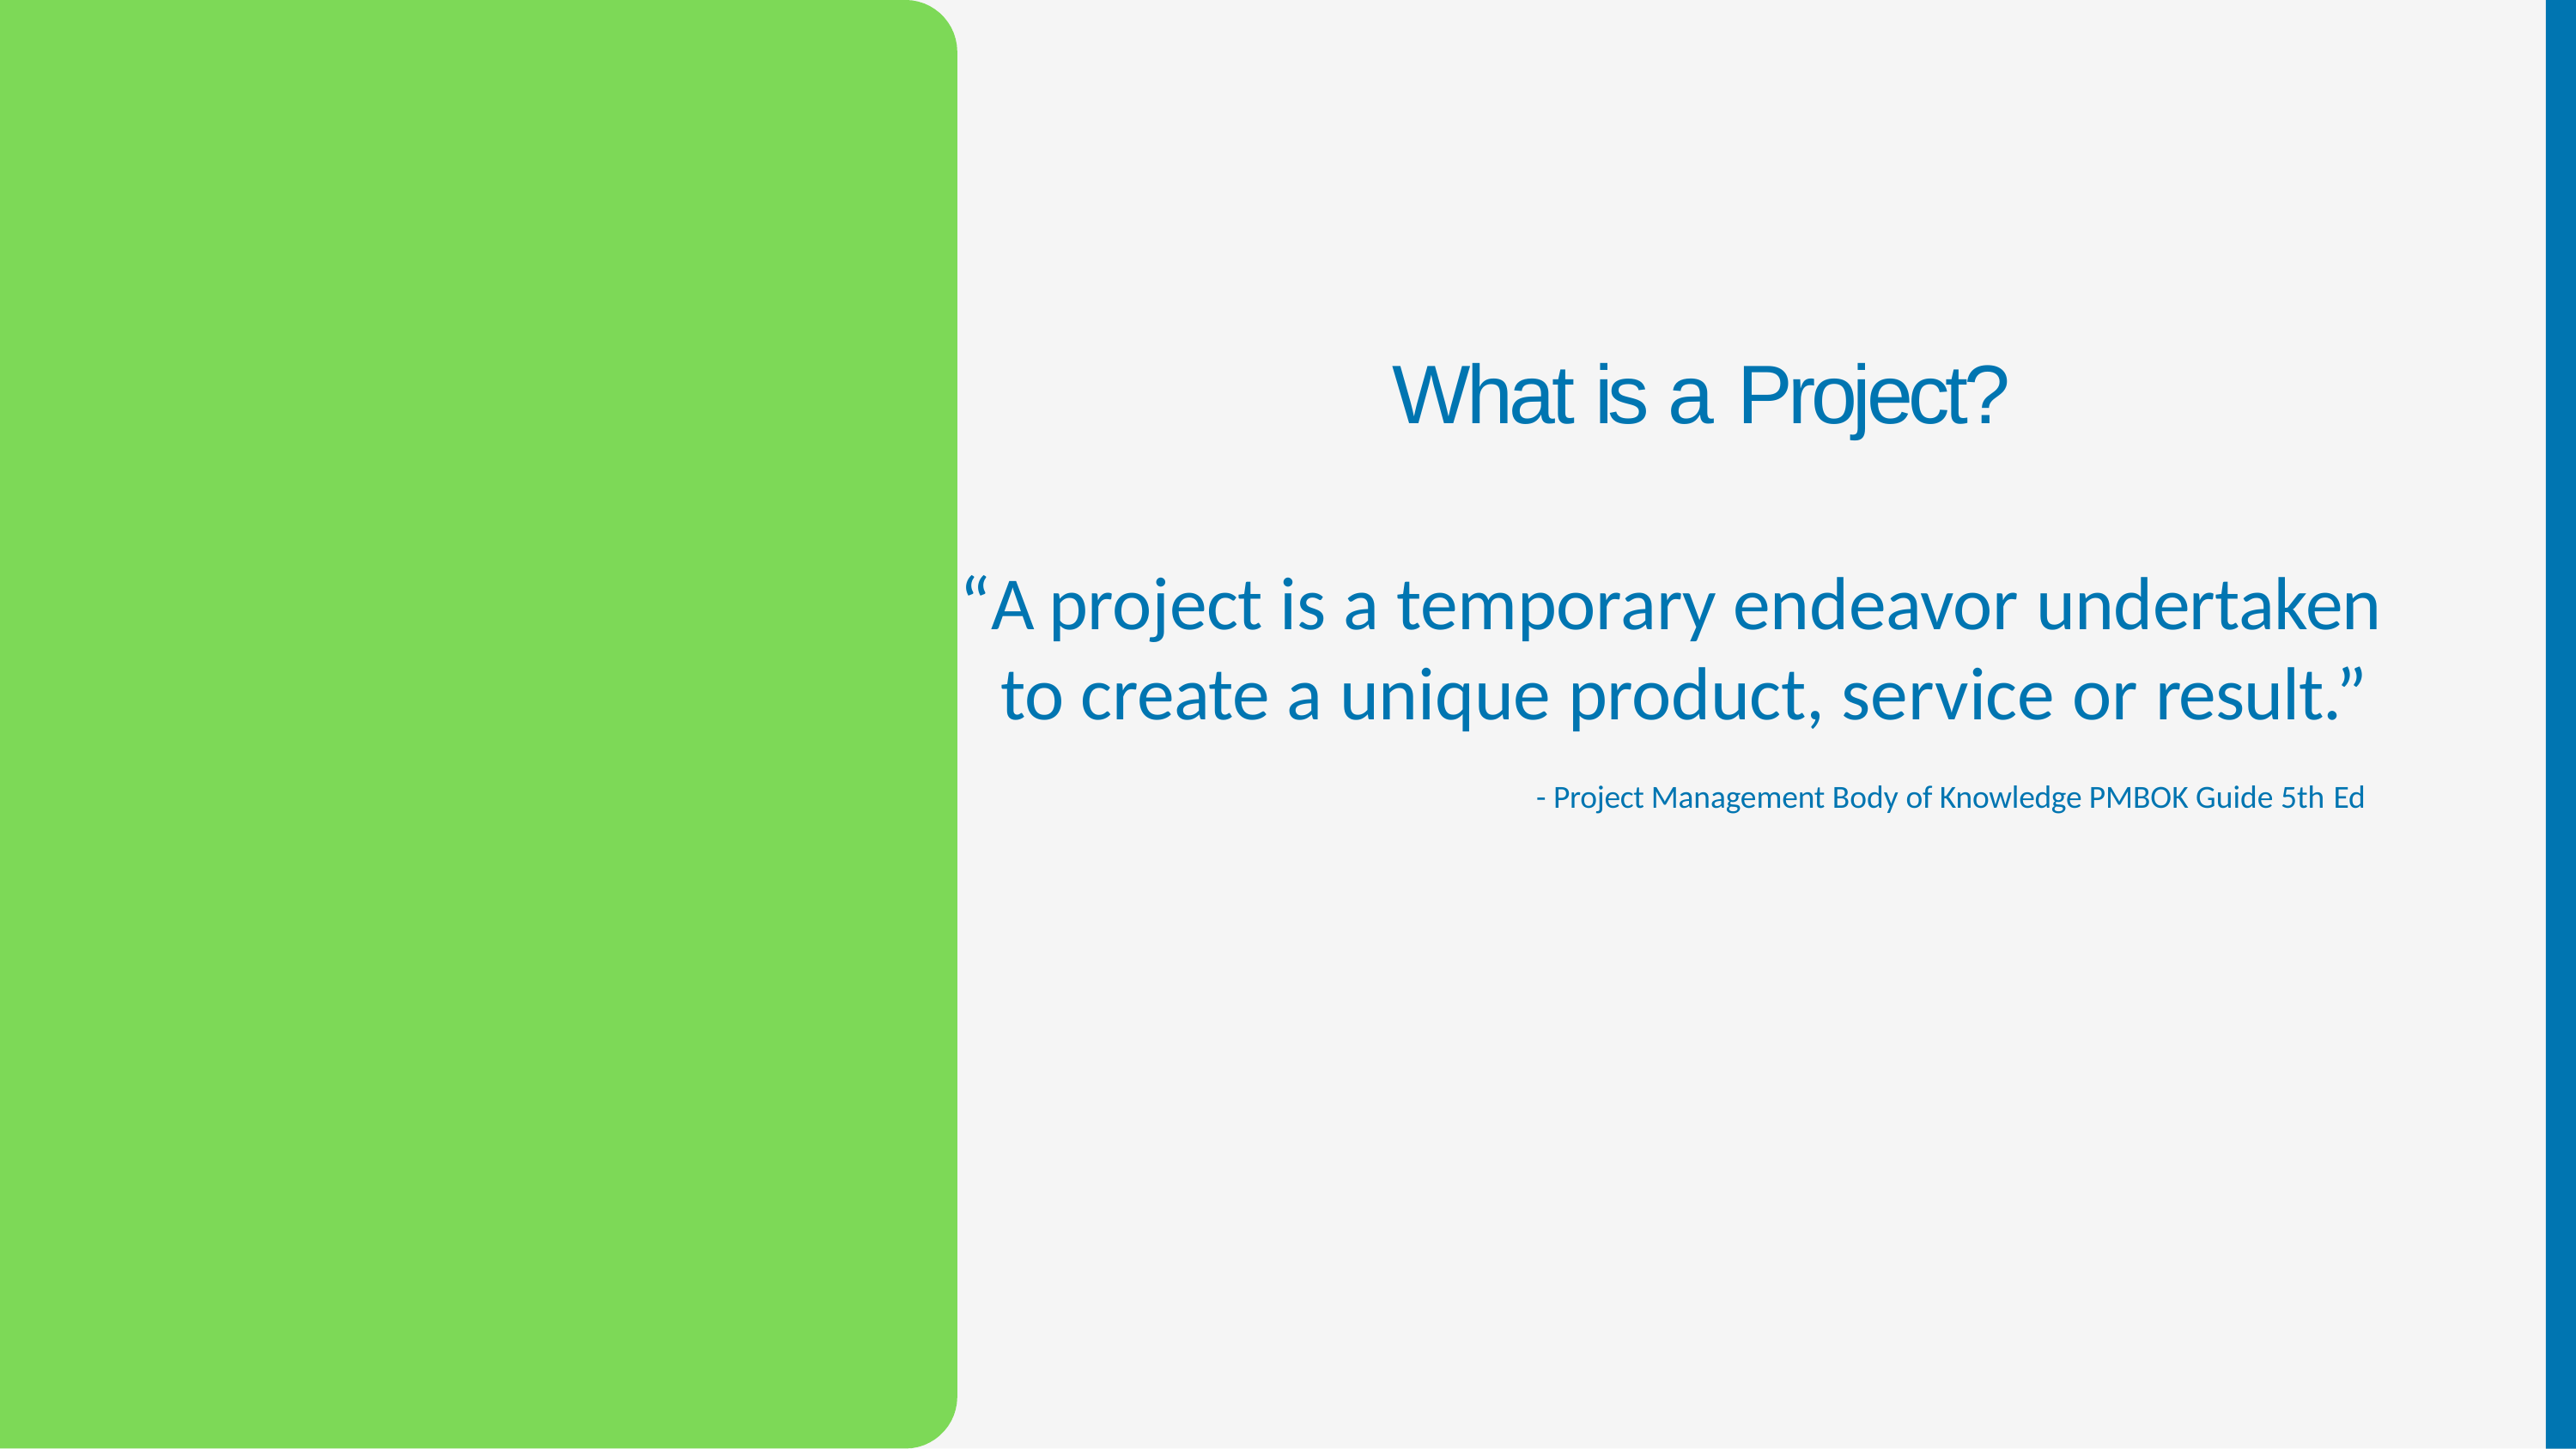

# Definition of a Project
What is a Project?

“A project is a temporary endeavor undertaken  to create a unique product, service or result.”
- Project Management Body of Knowledge PMBOK Guide 5th Ed